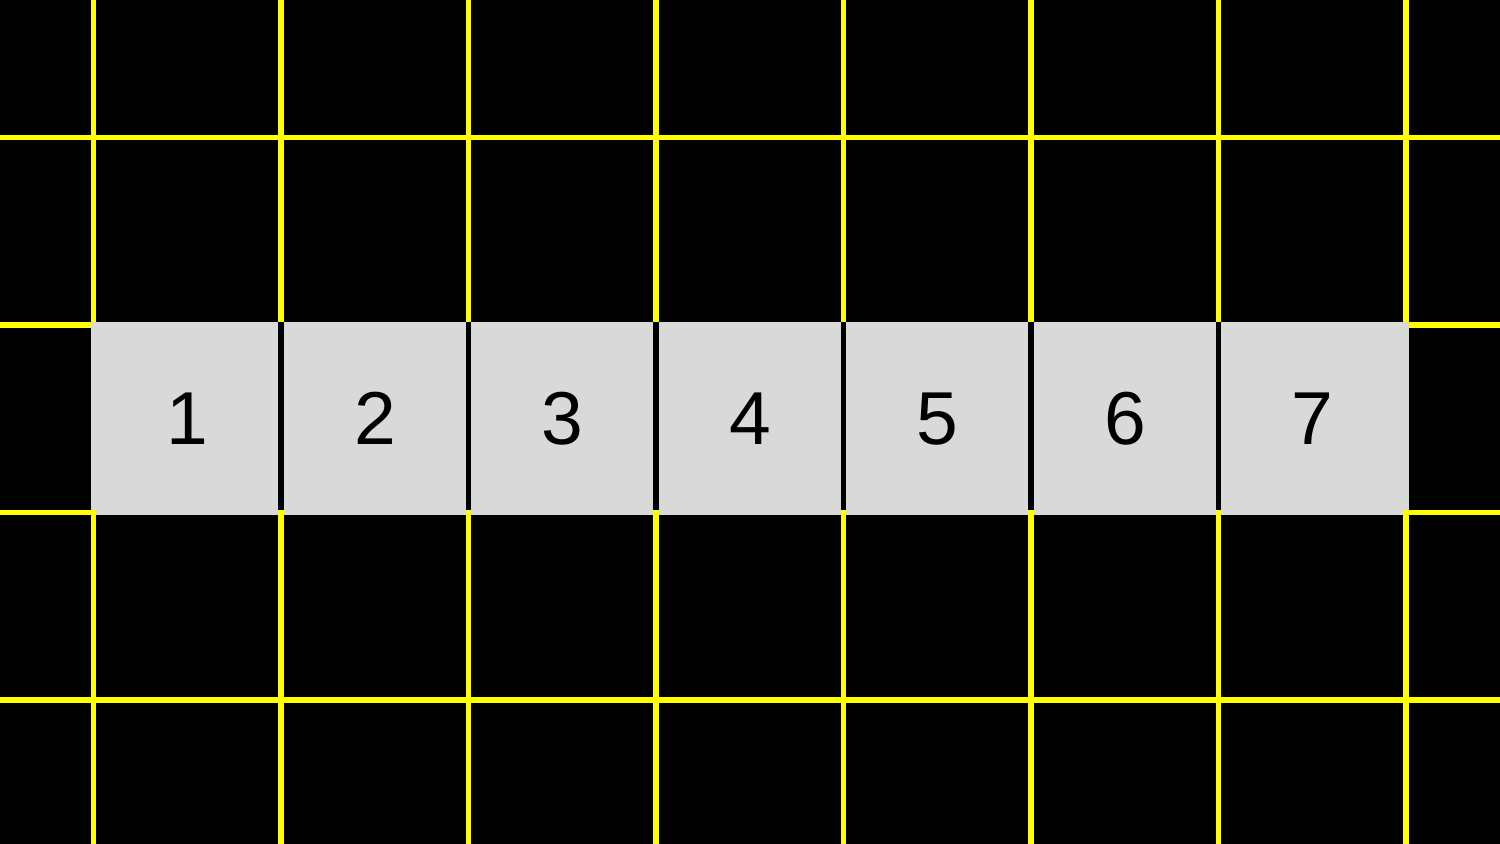

|  |  |  |  |  |  |  |  |  |
| --- | --- | --- | --- | --- | --- | --- | --- | --- |
|  |  |  |  |  |  |  |  |  |
|  | 1 | 2 | 3 | 4 | 5 | 6 | 7 |  |
|  |  |  |  |  |  |  |  |  |
|  |  |  |  |  |  |  |  |  |